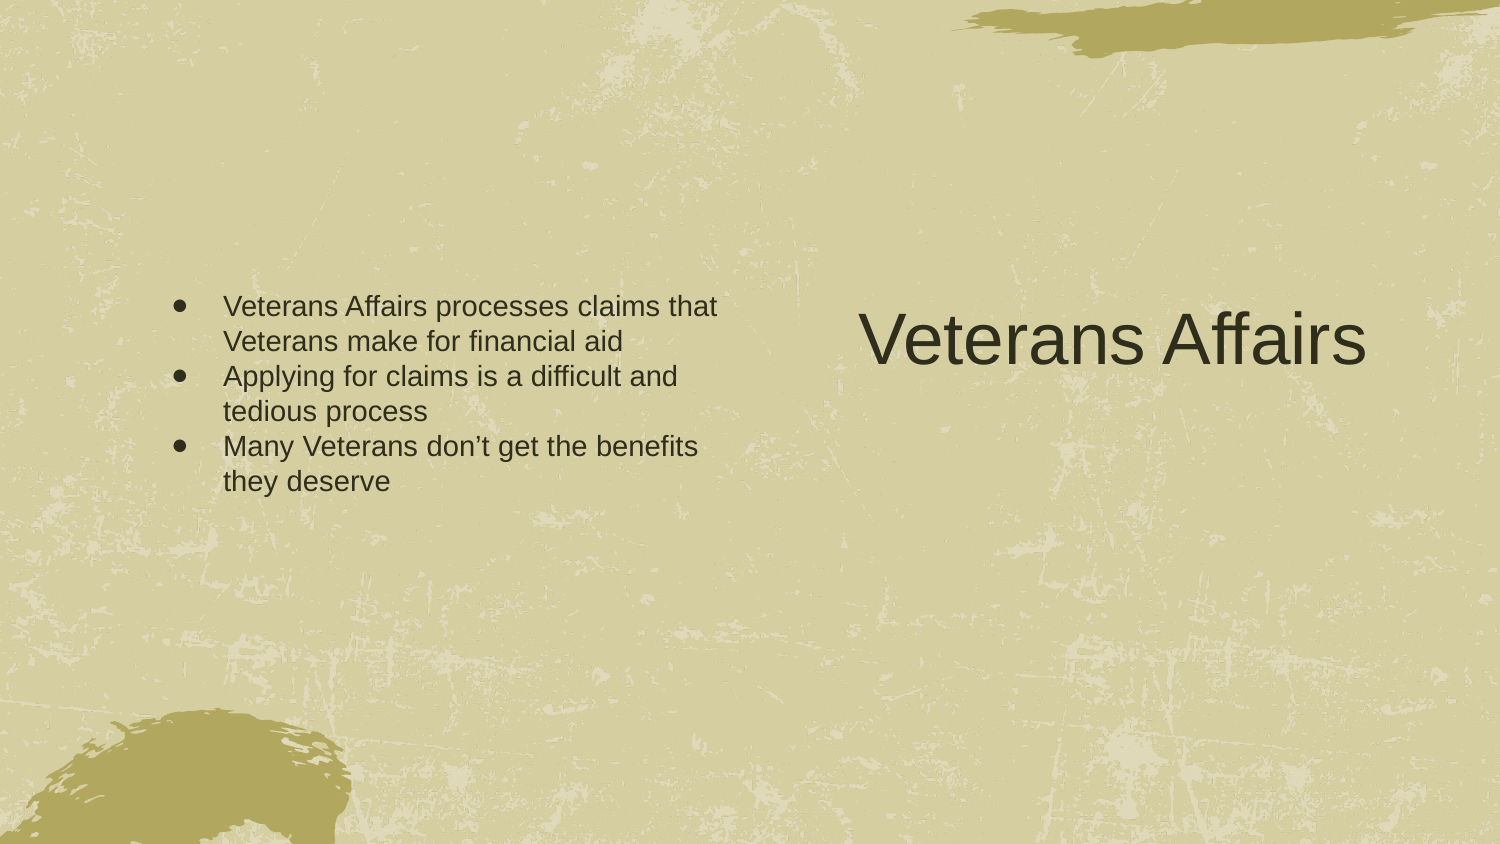

Veterans Affairs processes claims that Veterans make for financial aid
Applying for claims is a difficult and tedious process
Many Veterans don’t get the benefits they deserve
# Veterans Affairs